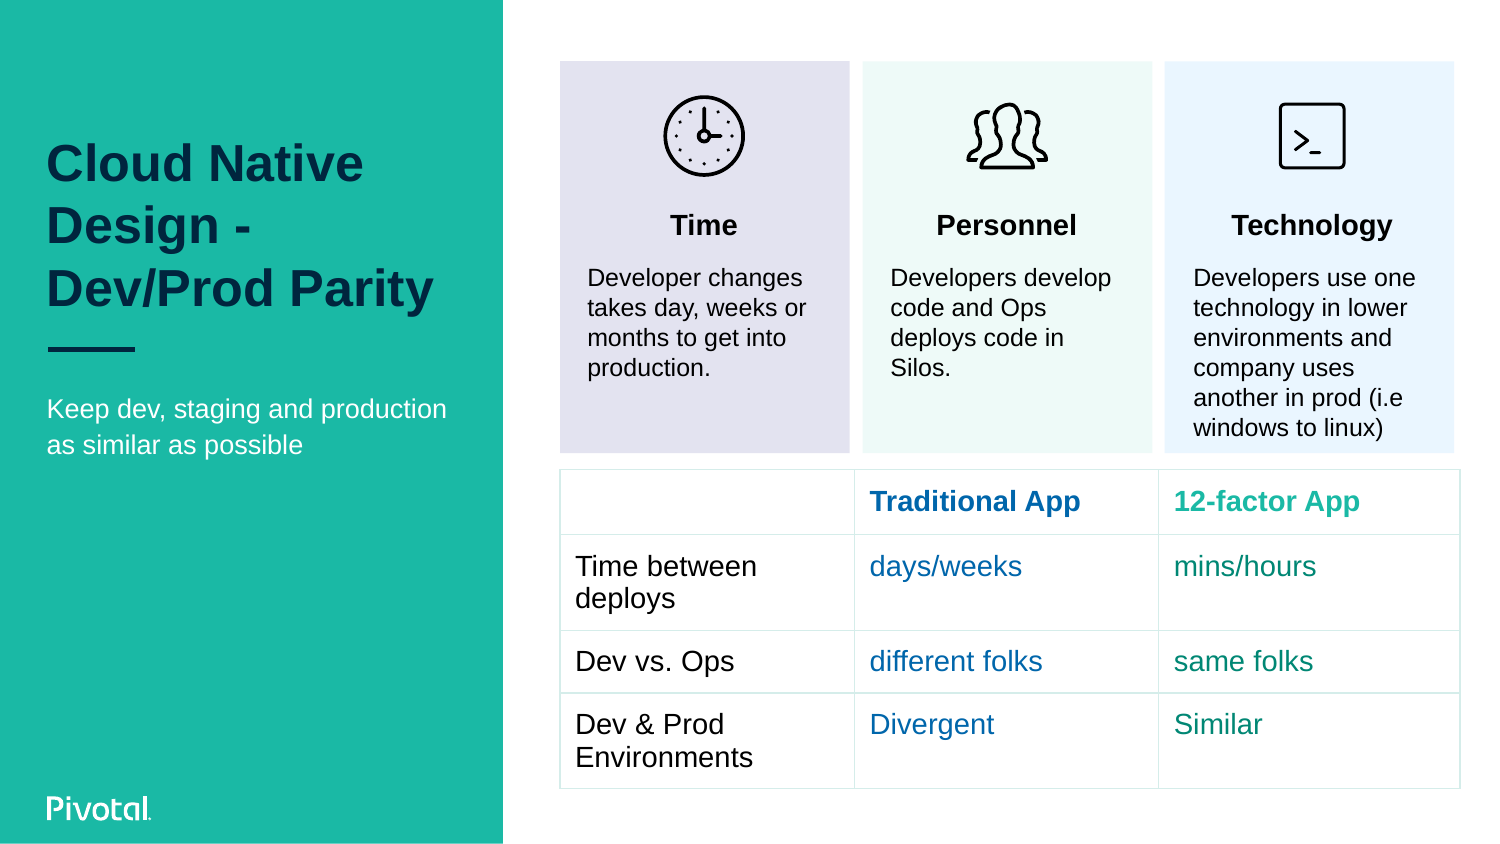

# Cloud Native Design - Dev/Prod Parity

Time
Personnel
Technology
Developer changes takes day, weeks or months to get into production.
Developers develop code and Ops deploys code in Silos.
Developers use one technology in lower environments and company uses another in prod (i.e windows to linux)
Keep dev, staging and production as similar as possible
|  | Traditional App | 12-factor App |
| --- | --- | --- |
| Time between deploys | days/weeks | mins/hours |
| Dev vs. Ops | different folks | same folks |
| Dev & Prod Environments | Divergent | Similar |